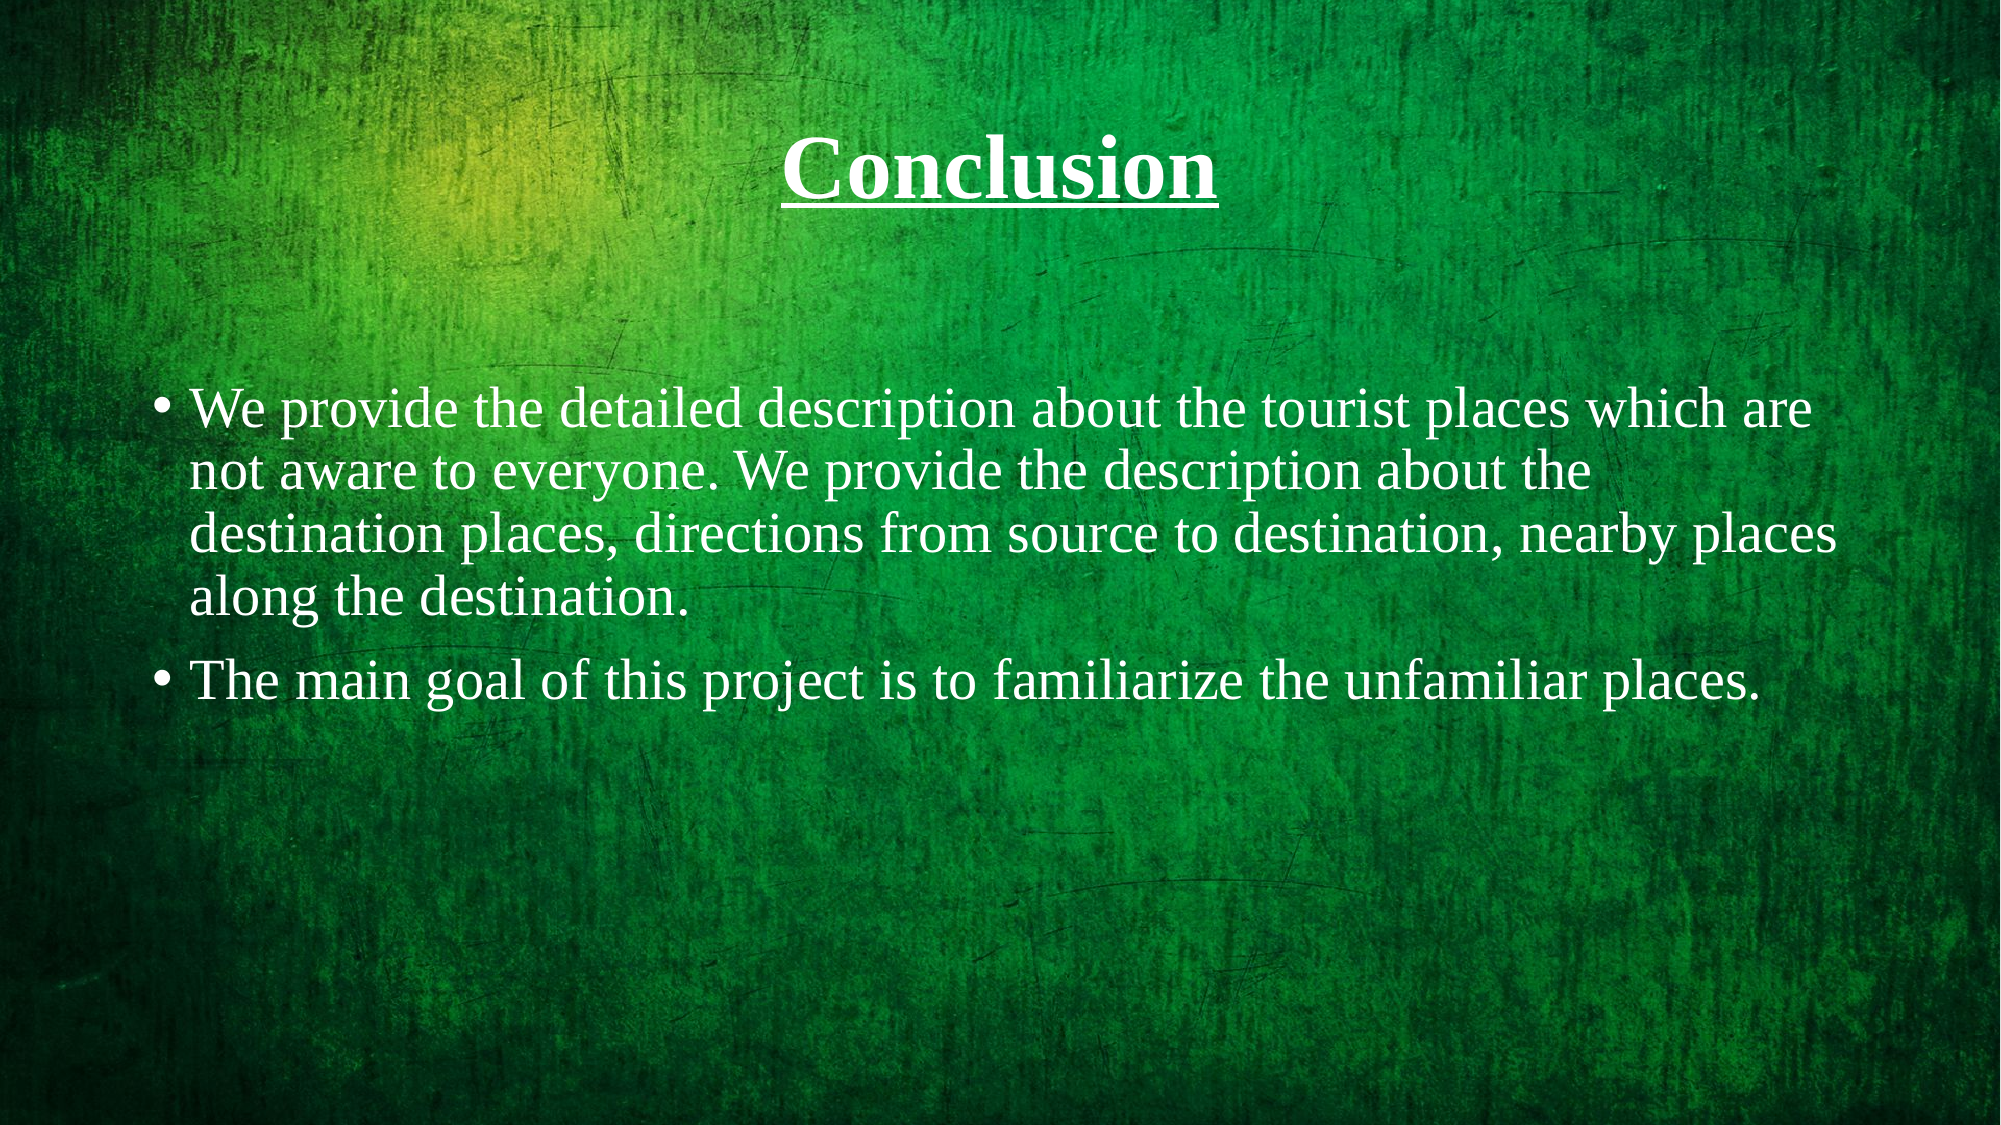

# Conclusion
We provide the detailed description about the tourist places which are not aware to everyone. We provide the description about the destination places, directions from source to destination, nearby places along the destination.
The main goal of this project is to familiarize the unfamiliar places.